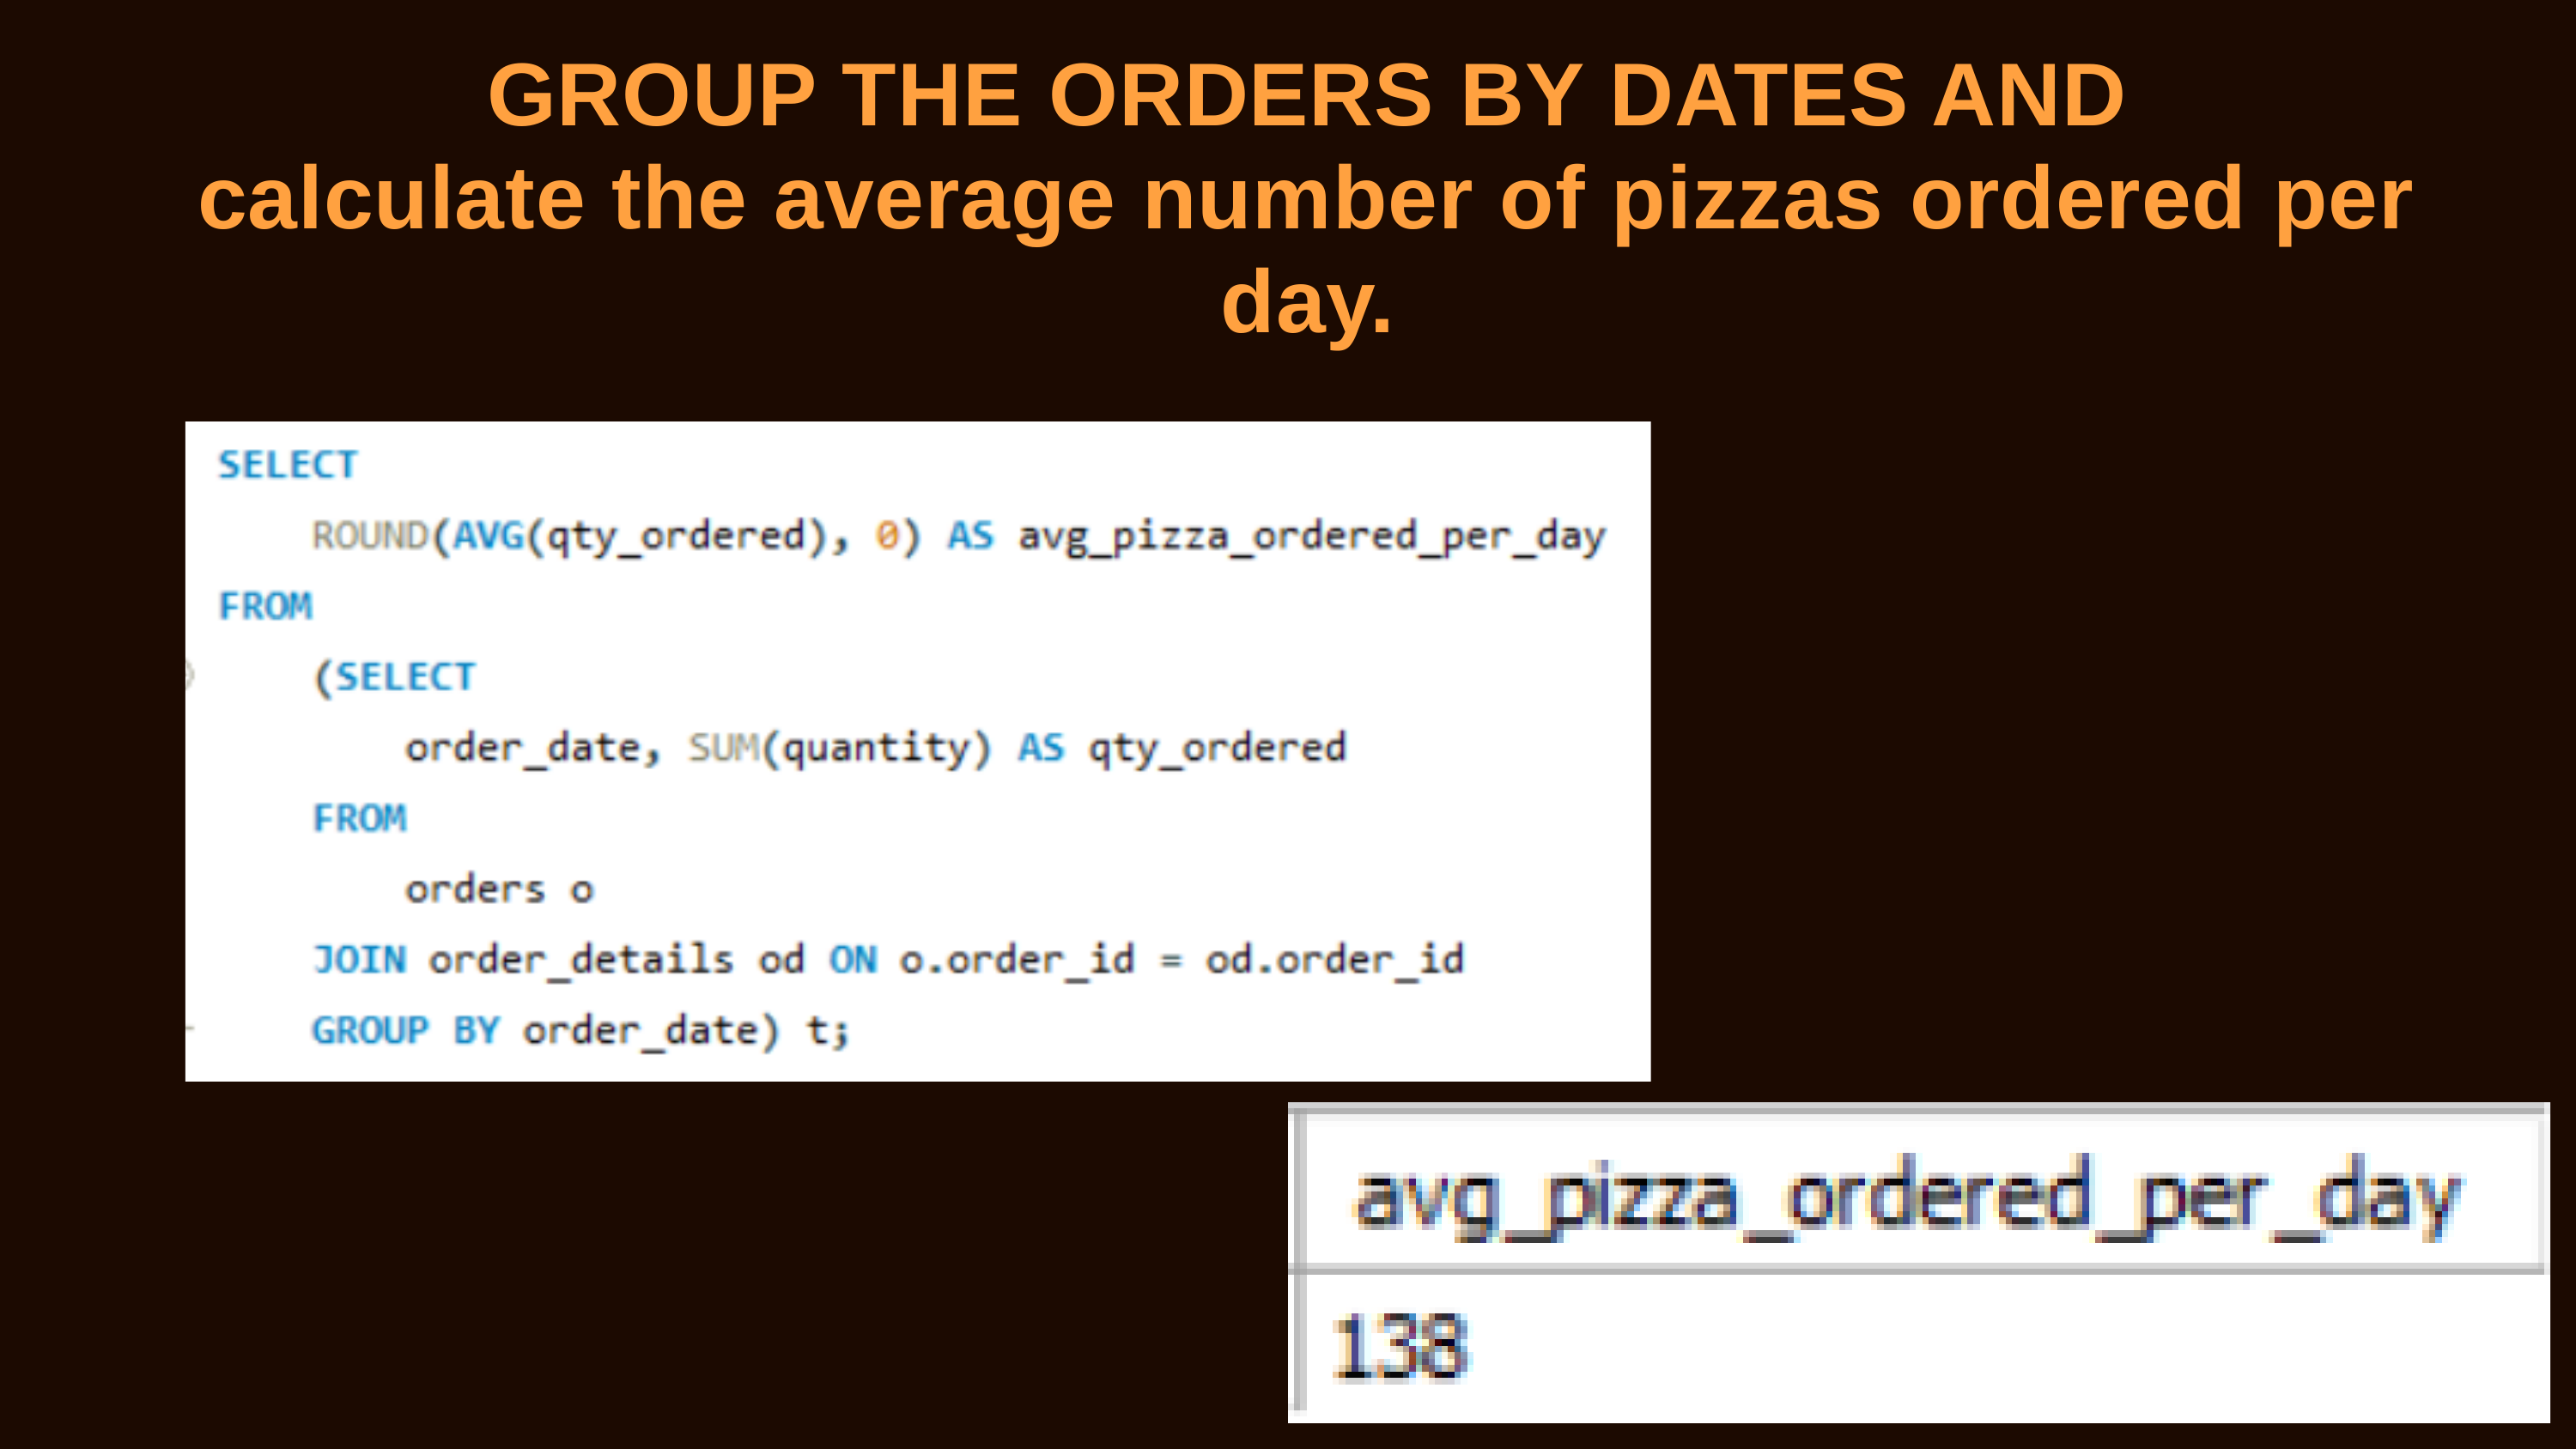

GROUP THE ORDERS BY DATES AND
calculate the average number of pizzas ordered per day.